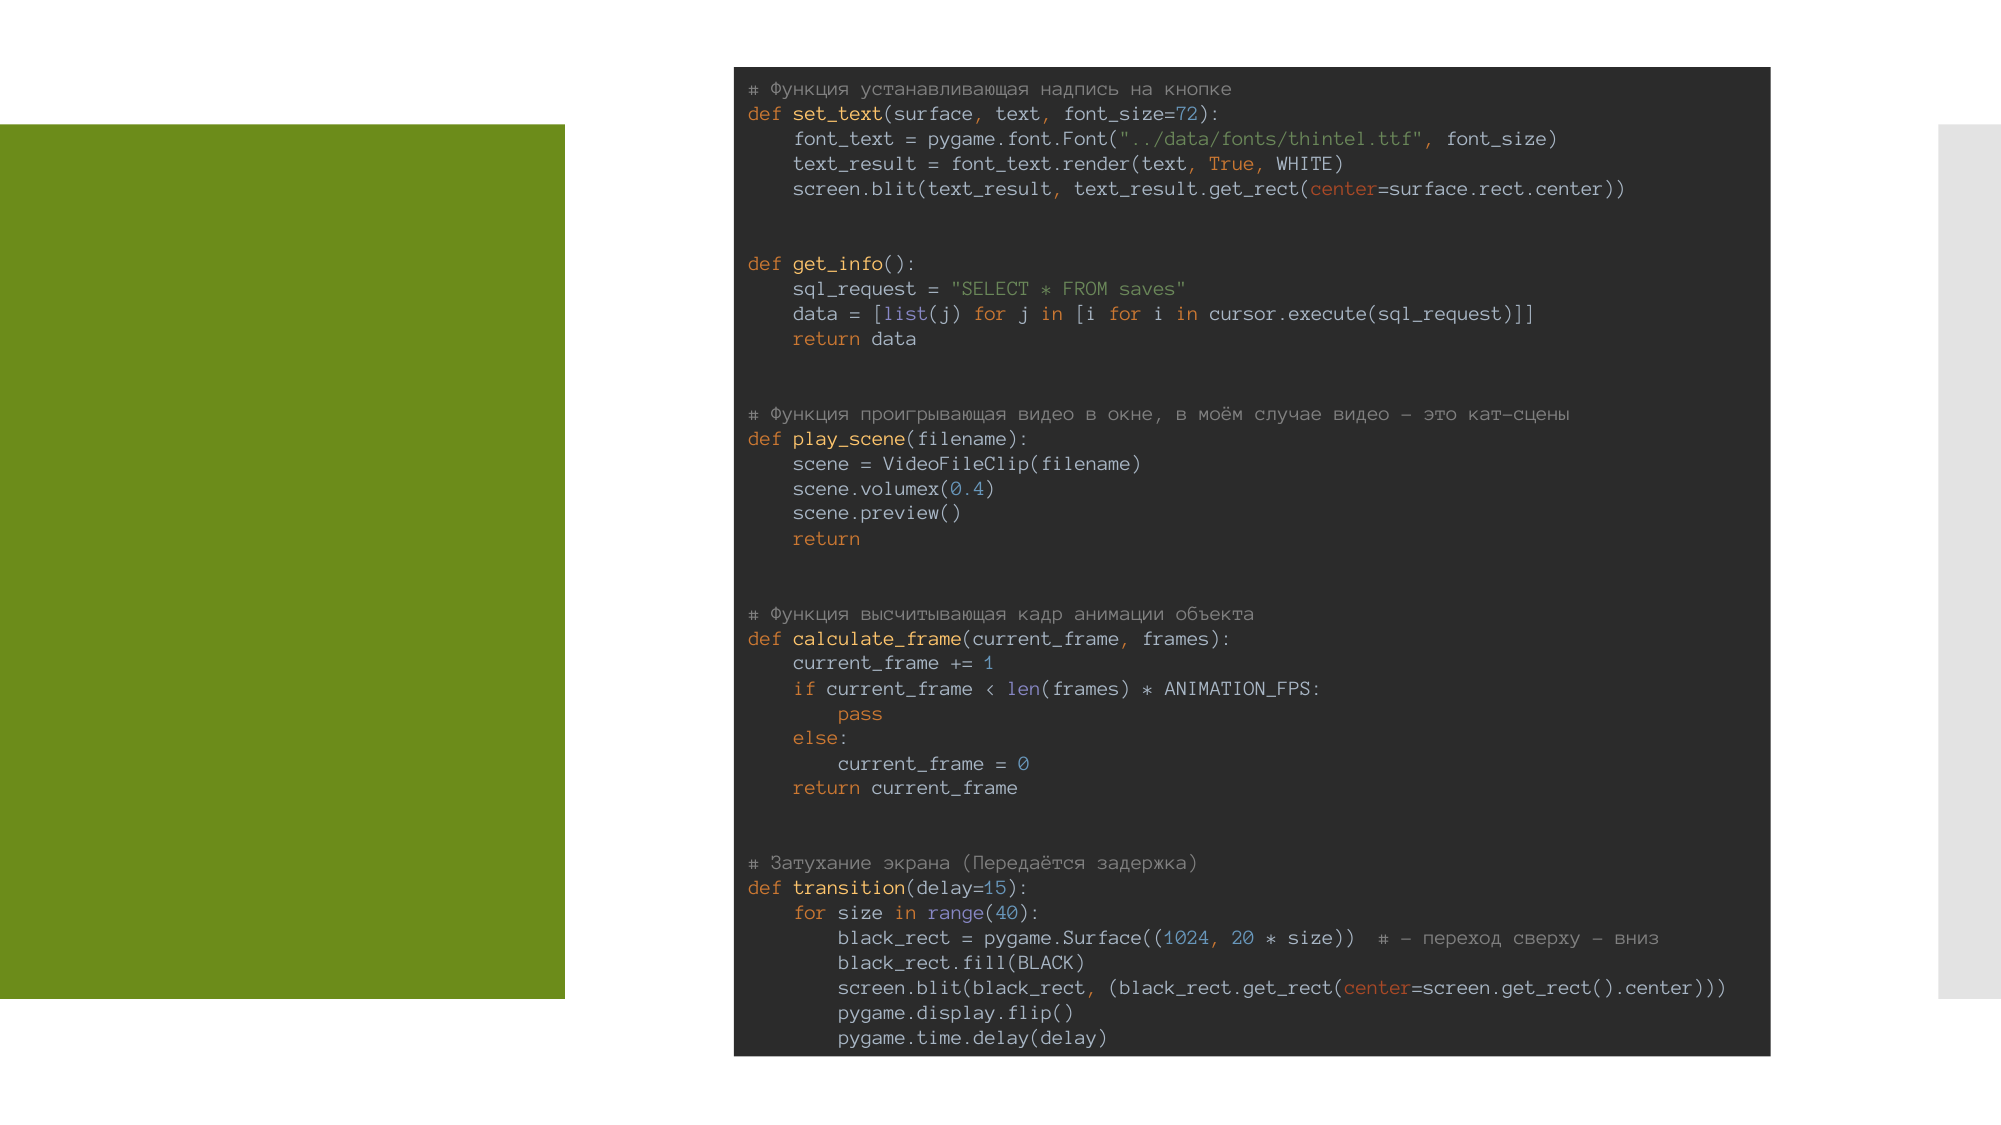

# Функция устанавливающая надпись на кнопке def set_text(surface, text, font_size=72): font_text = pygame.font.Font("../data/fonts/thintel.ttf", font_size) text_result = font_text.render(text, True, WHITE) screen.blit(text_result, text_result.get_rect(center=surface.rect.center)) def get_info(): sql_request = "SELECT * FROM saves" data = [list(j) for j in [i for i in cursor.execute(sql_request)]] return data # Функция проигрывающая видео в окне, в моём случае видео - это кат-сцены def play_scene(filename): scene = VideoFileClip(filename) scene.volumex(0.4) scene.preview() return # Функция высчитывающая кадр анимации объекта def calculate_frame(current_frame, frames): current_frame += 1 if current_frame < len(frames) * ANIMATION_FPS: pass else: current_frame = 0 return current_frame # Затухание экрана (Передаётся задержка) def transition(delay=15): for size in range(40): black_rect = pygame.Surface((1024, 20 * size))  # - переход сверху - вниз black_rect.fill(BLACK) screen.blit(black_rect, (black_rect.get_rect(center=screen.get_rect().center))) pygame.display.flip() pygame.time.delay(delay)